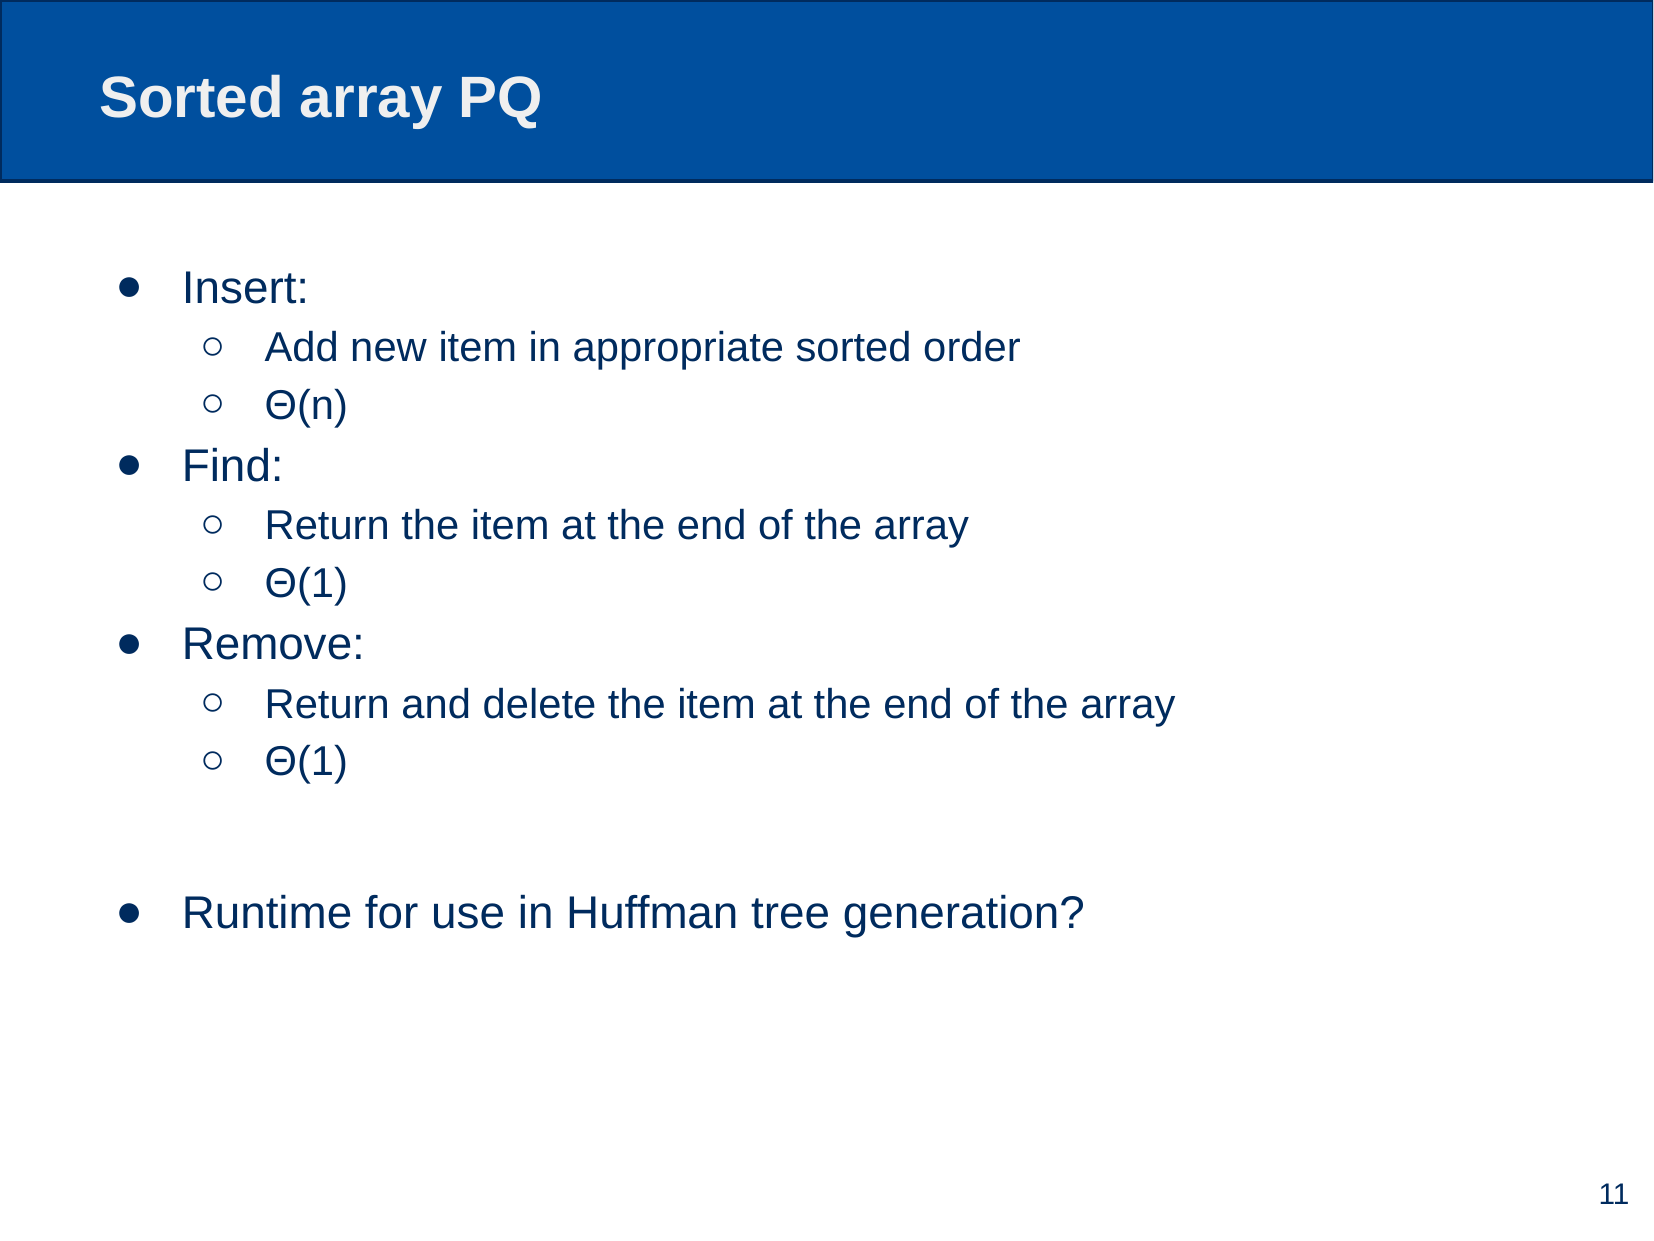

# Sorted array PQ
Insert:
Add new item in appropriate sorted order
Θ(n)
Find:
Return the item at the end of the array
Θ(1)
Remove:
Return and delete the item at the end of the array
Θ(1)

Runtime for use in Huffman tree generation?
11